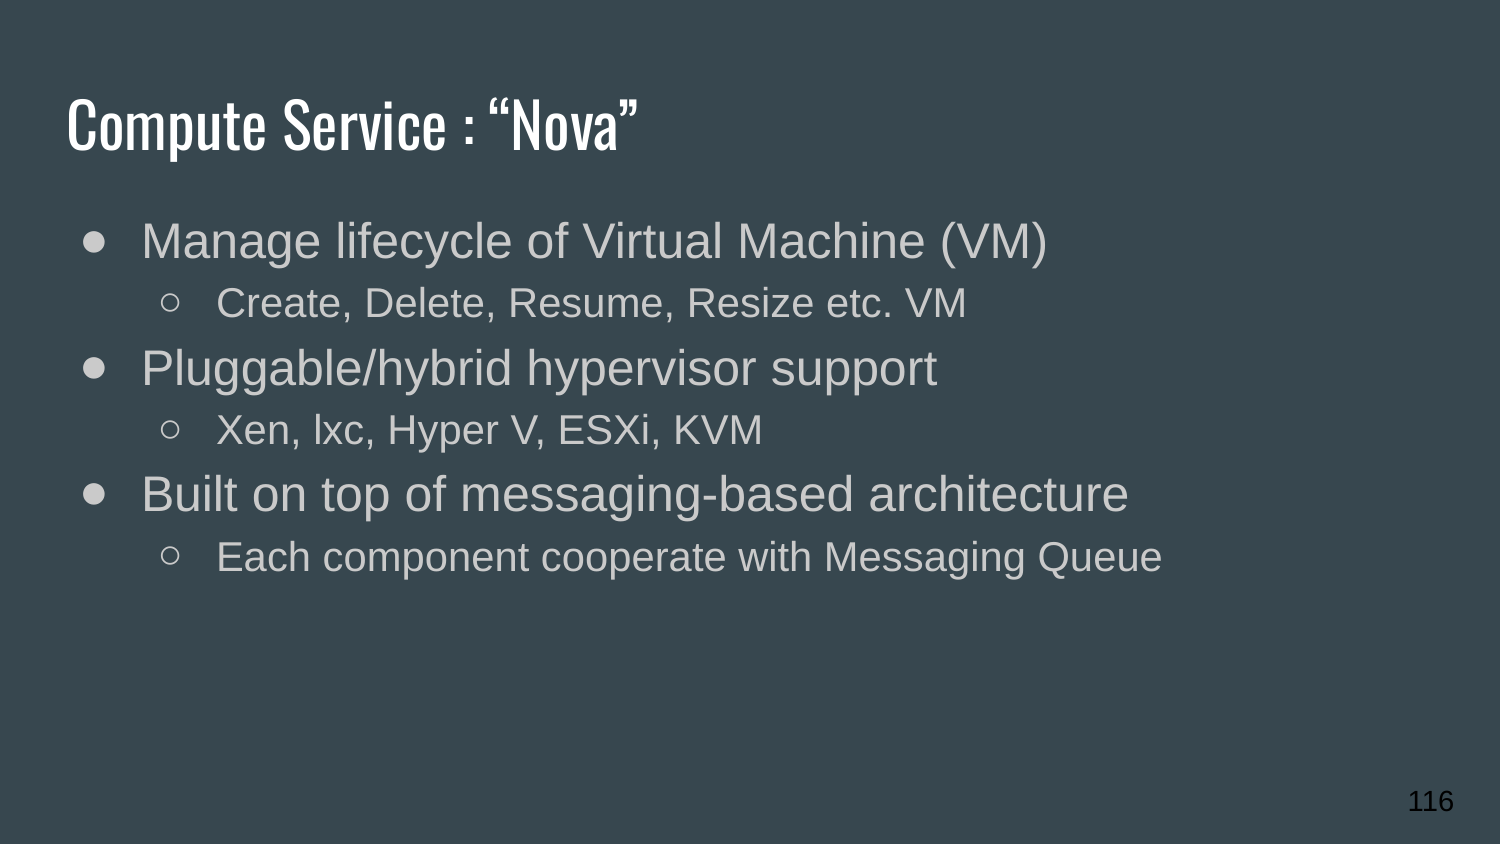

# Compute Service : “Nova”
Manage lifecycle of Virtual Machine (VM)
Create, Delete, Resume, Resize etc. VM
Pluggable/hybrid hypervisor support
Xen, lxc, Hyper V, ESXi, KVM
Built on top of messaging-based architecture
Each component cooperate with Messaging Queue
116